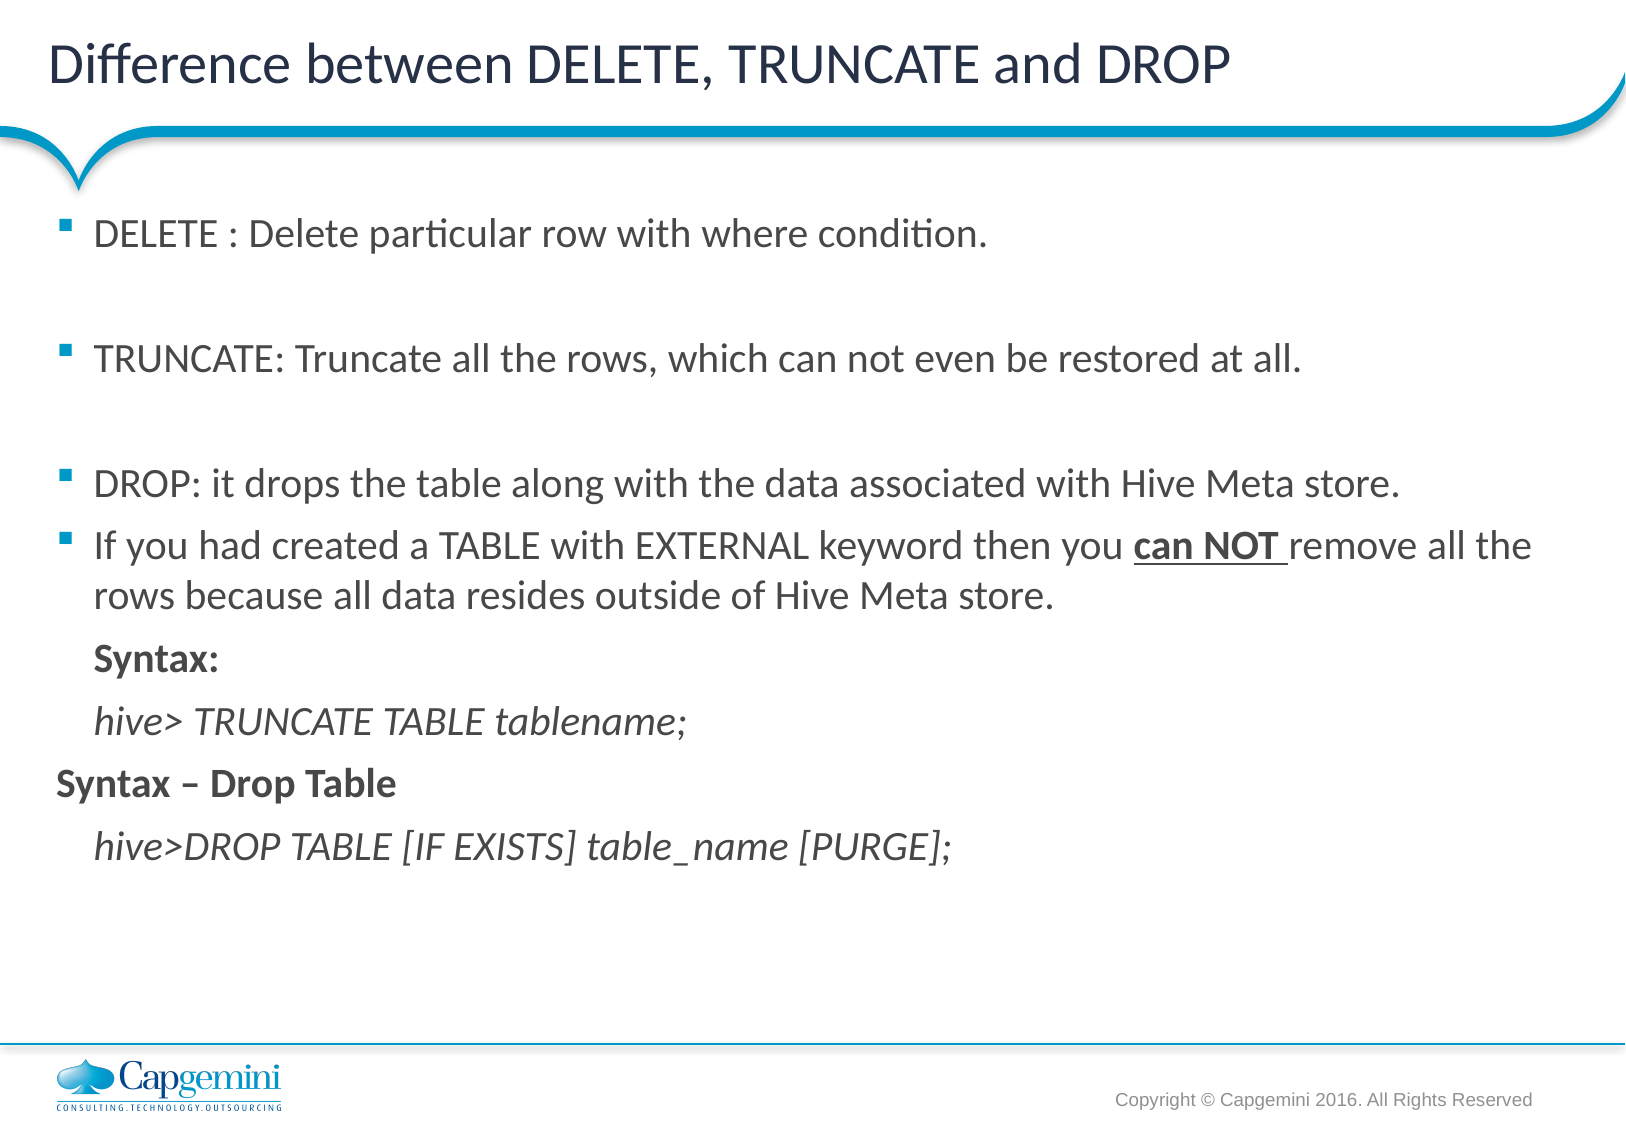

# Difference between DELETE, TRUNCATE and DROP
DELETE : Delete particular row with where condition.

TRUNCATE: Truncate all the rows, which can not even be restored at all.

DROP: it drops the table along with the data associated with Hive Meta store.
If you had created a TABLE with EXTERNAL keyword then you can NOT remove all the rows because all data resides outside of Hive Meta store.
	Syntax:
	hive> TRUNCATE TABLE tablename;
Syntax – Drop Table
	hive>DROP TABLE [IF EXISTS] table_name [PURGE];